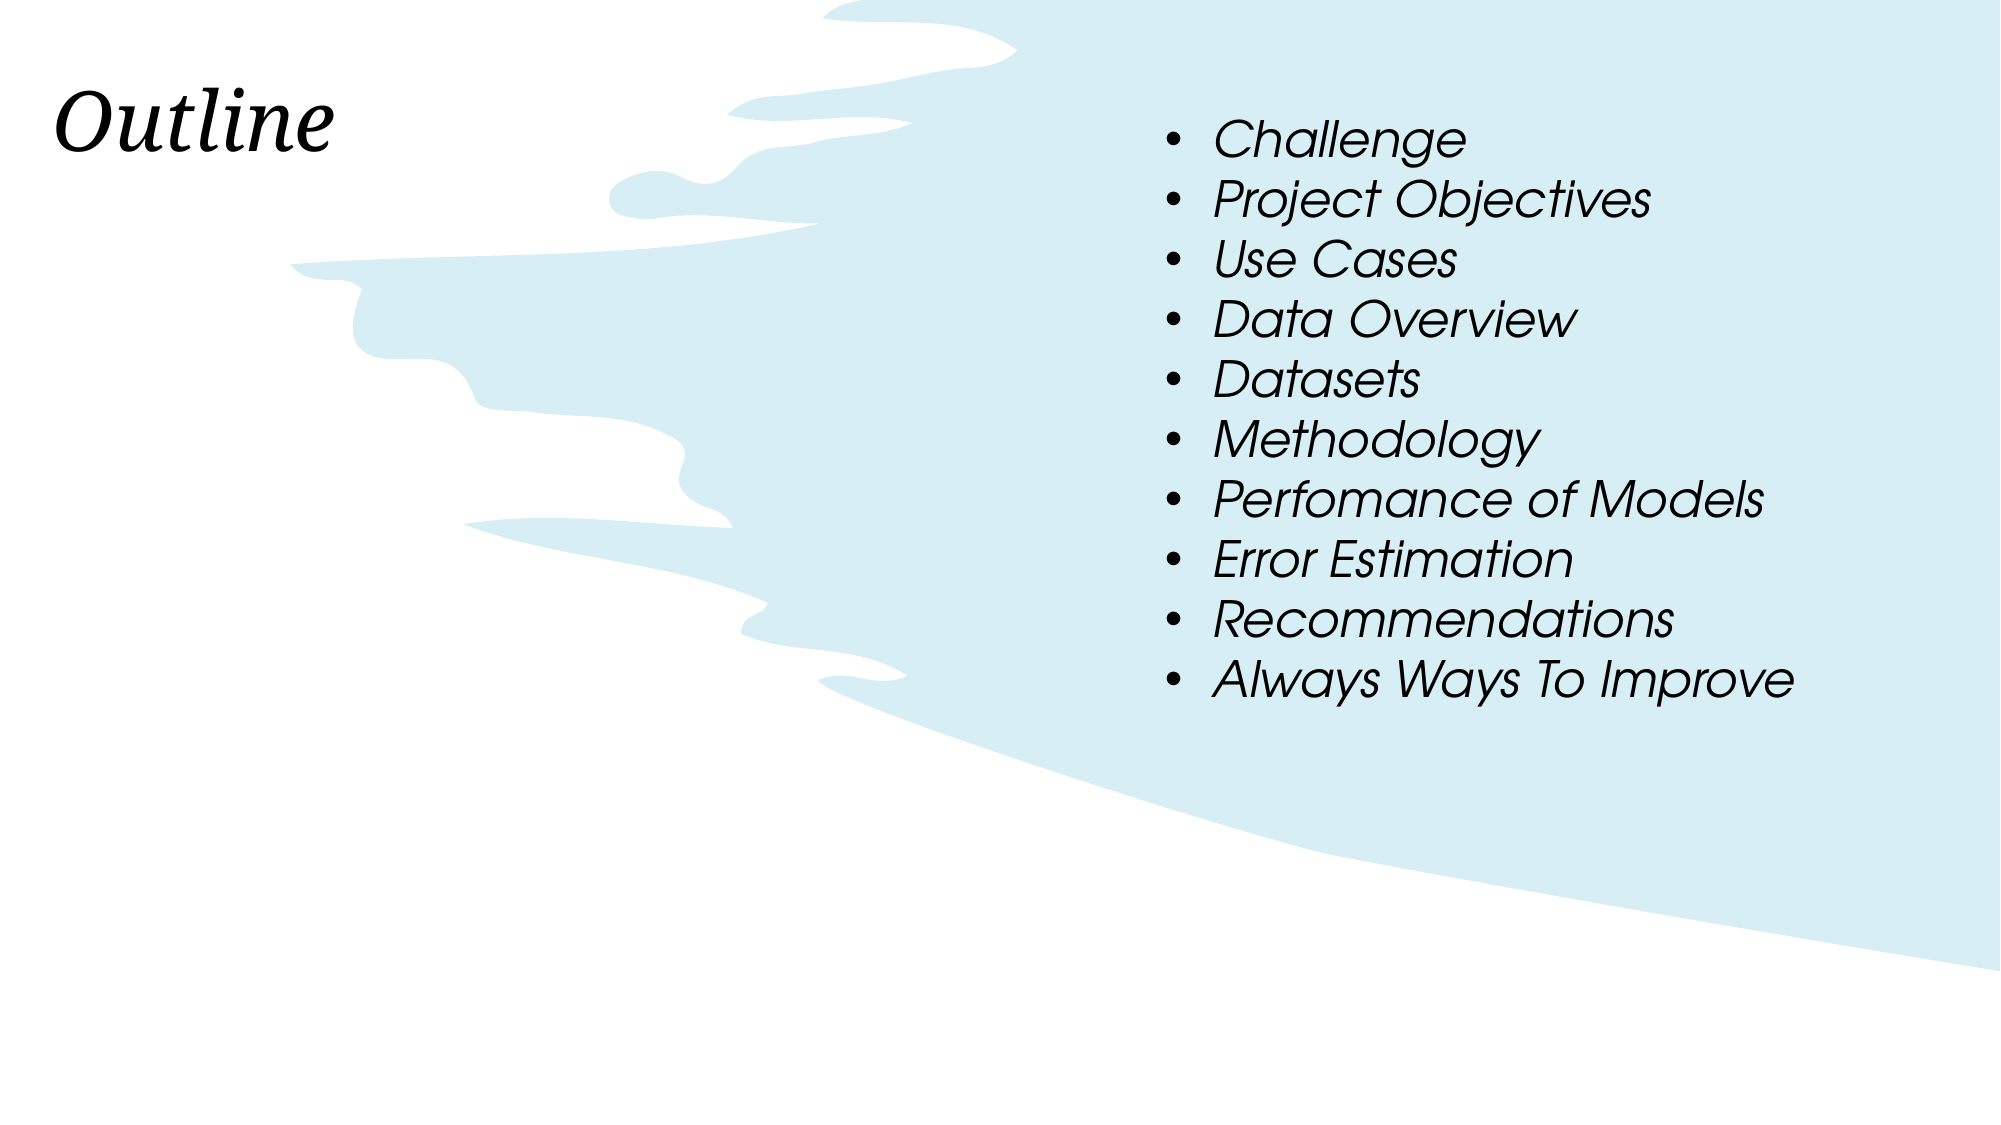

Challenge
Project Objectives
Use Cases
Data Overview
Datasets
Methodology
Perfomance of Models
Error Estimation
Recommendations
Always Ways To Improve

Outline